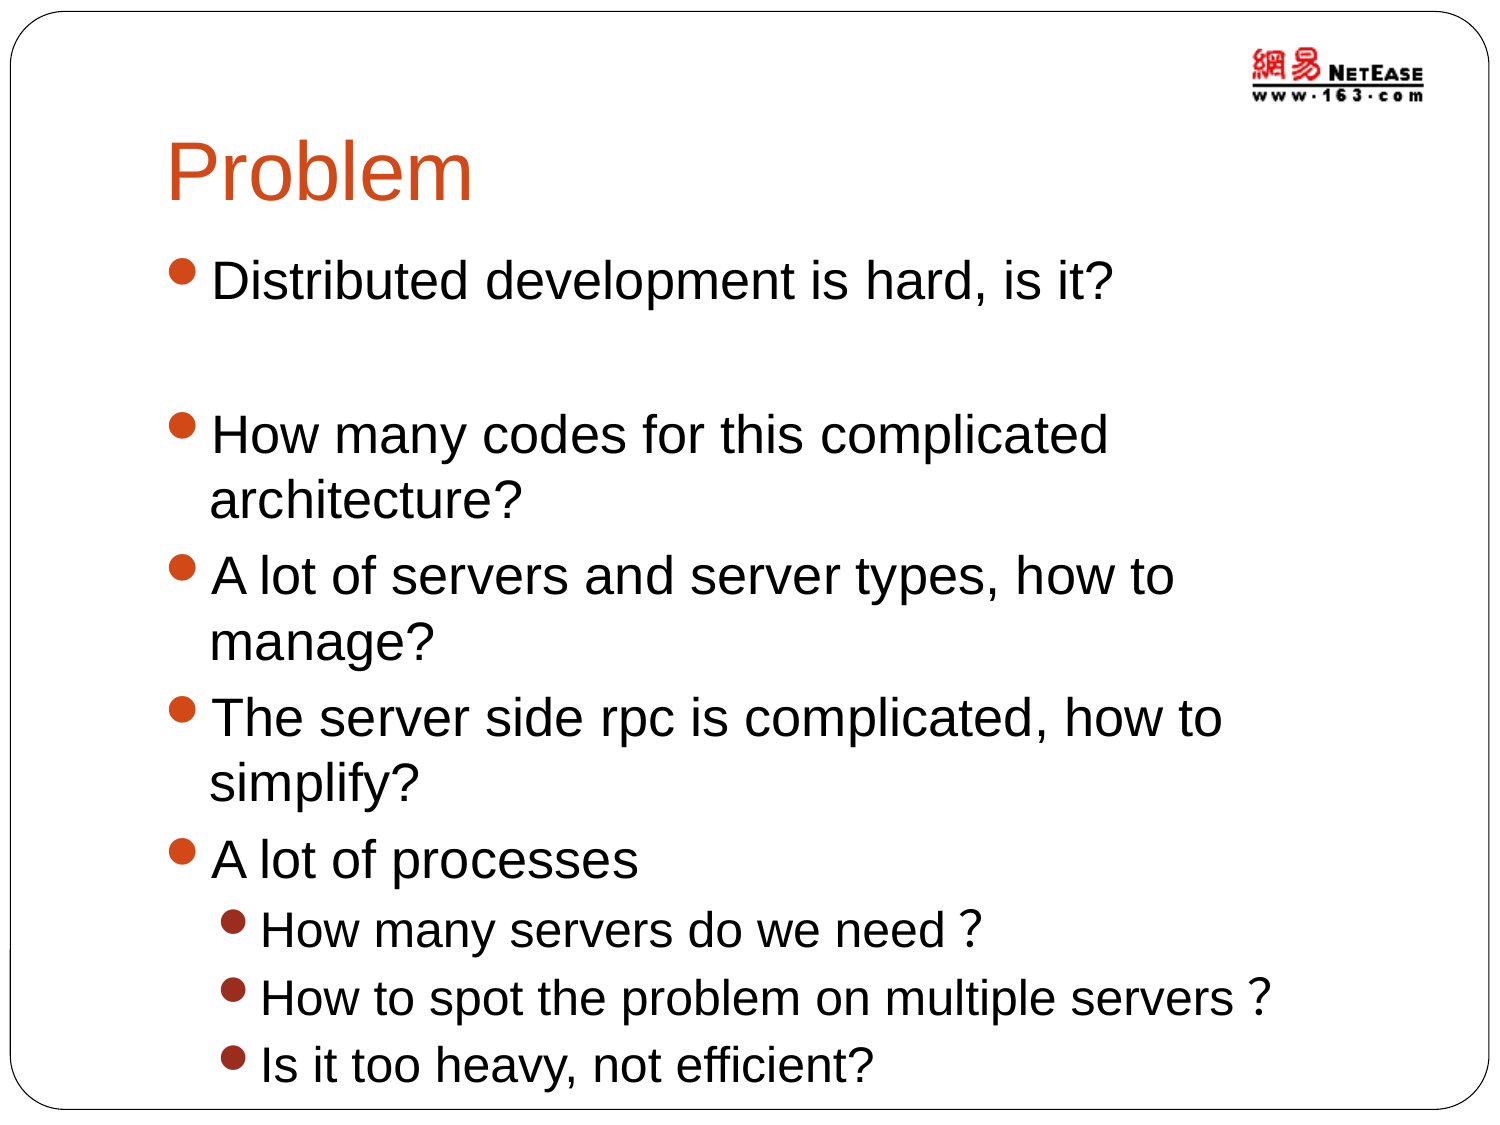

# Problem
Distributed development is hard, is it?

How many codes for this complicated architecture?
A lot of servers and server types, how to manage?
The server side rpc is complicated, how to simplify?
A lot of processes
How many servers do we need？
How to spot the problem on multiple servers？
Is it too heavy, not efficient?